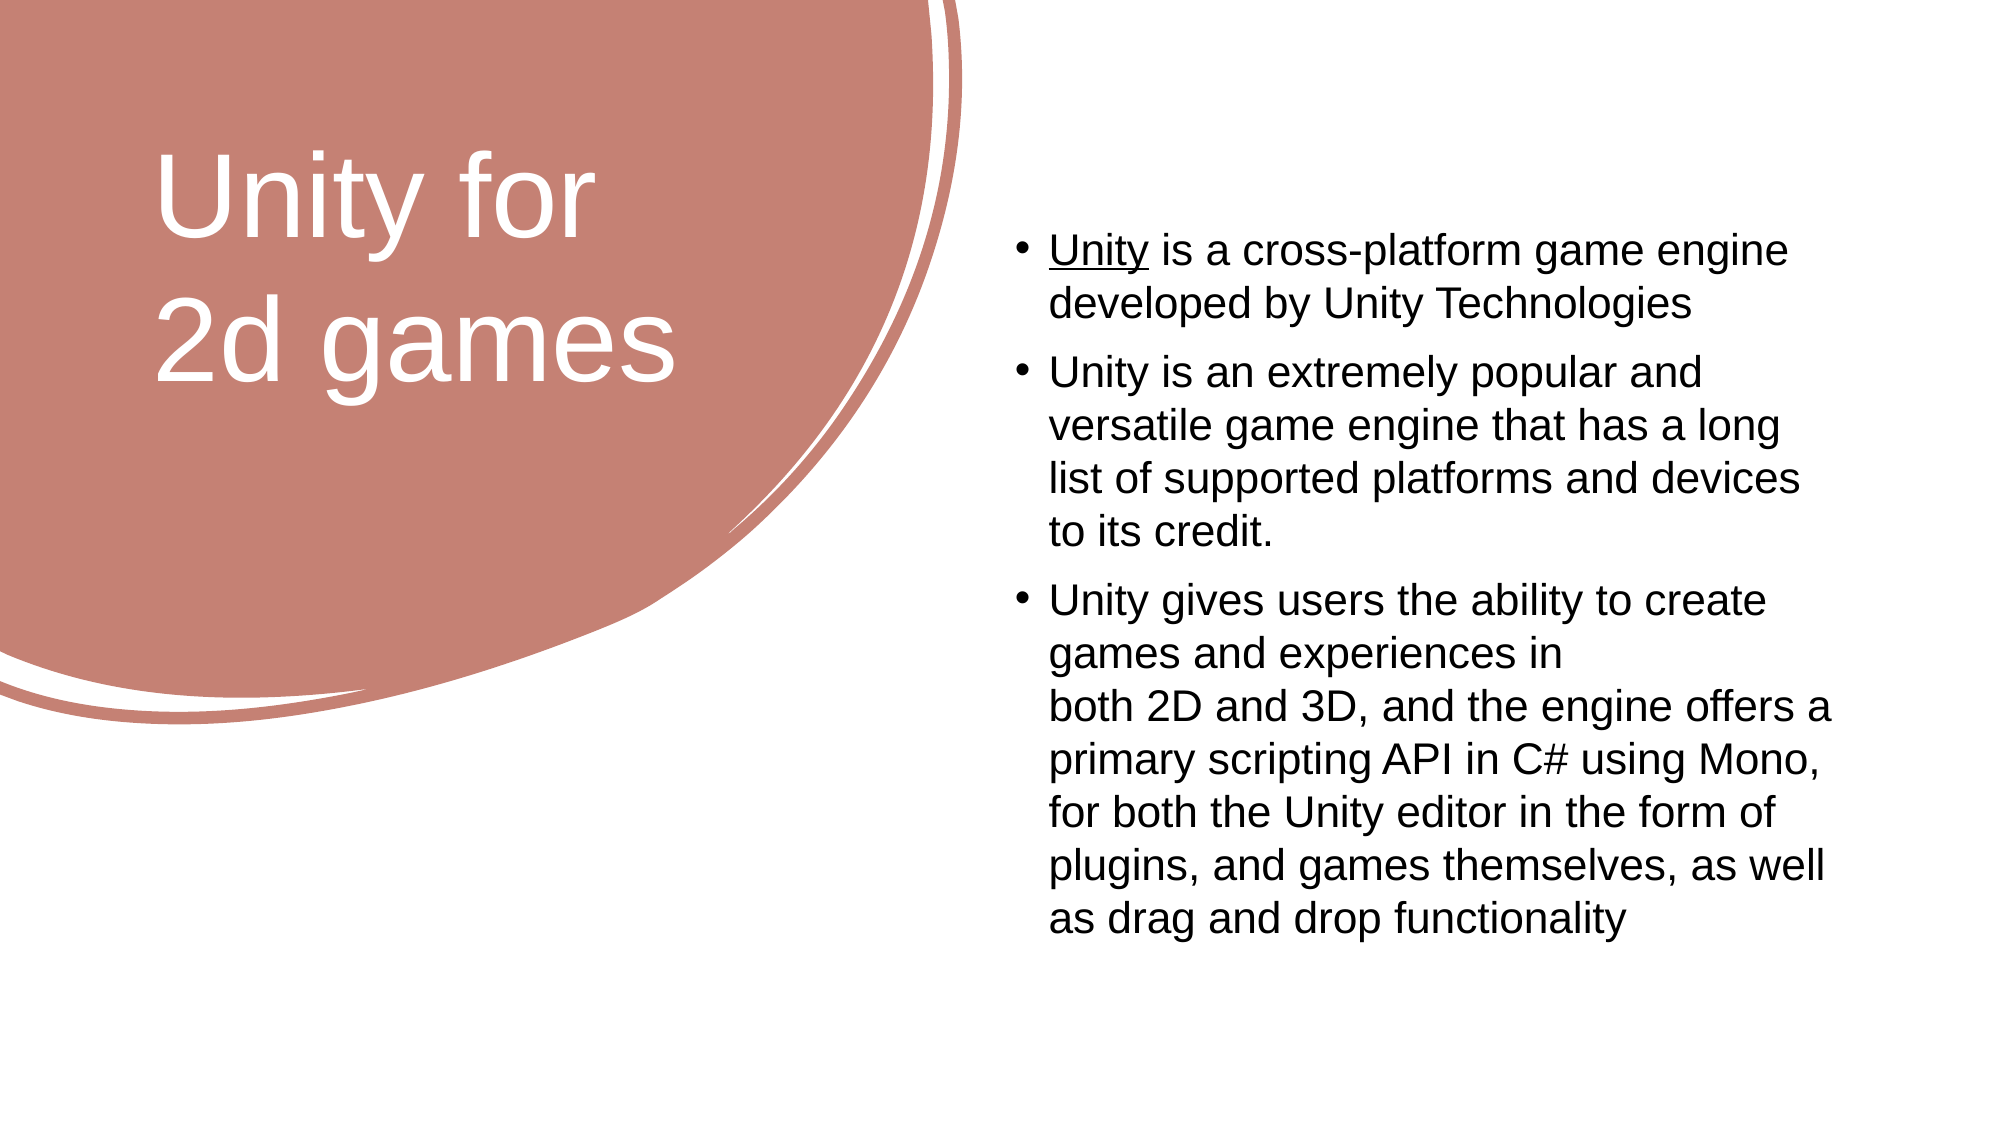

# Unity for 2d games

Unity is a cross-platform game engine developed by Unity Technologies
Unity is an extremely popular and versatile game engine that has a long list of supported platforms and devices to its credit.
Unity gives users the ability to create games and experiences in both 2D and 3D, and the engine offers a primary scripting API in C# using Mono, for both the Unity editor in the form of plugins, and games themselves, as well as drag and drop functionality